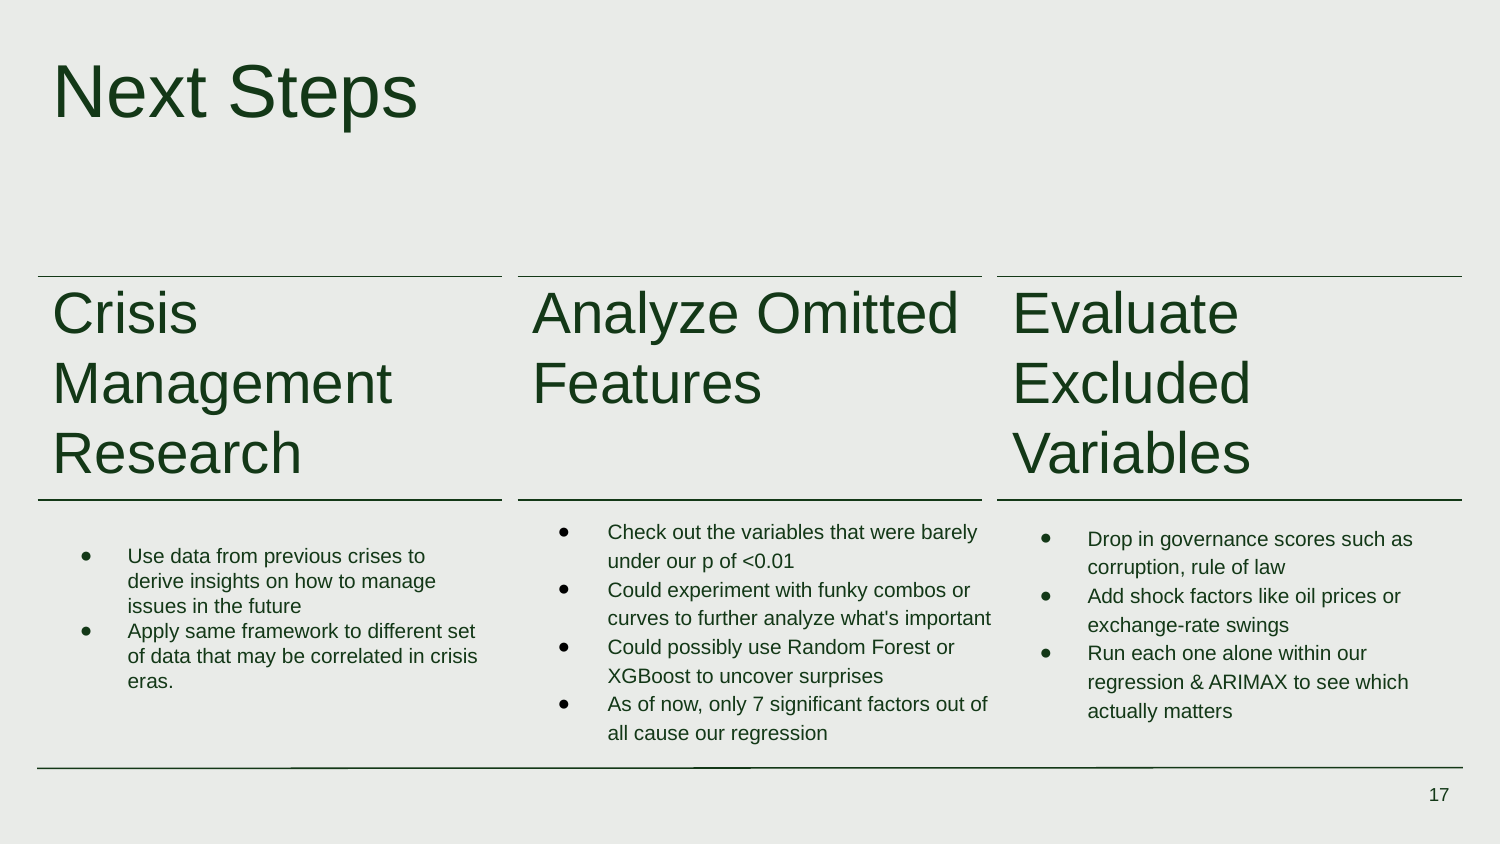

# Next Steps
Crisis Management Research
Analyze Omitted Features
Evaluate Excluded Variables
Check out the variables that were barely under our p of <0.01
Could experiment with funky combos or curves to further analyze what's important
Could possibly use Random Forest or XGBoost to uncover surprises
As of now, only 7 significant factors out of all cause our regression

Drop in governance scores such as corruption, rule of law
Add shock factors like oil prices or exchange‑rate swings
Run each one alone within our regression & ARIMAX to see which actually matters

Use data from previous crises to derive insights on how to manage issues in the future
Apply same framework to different set of data that may be correlated in crisis eras.
17